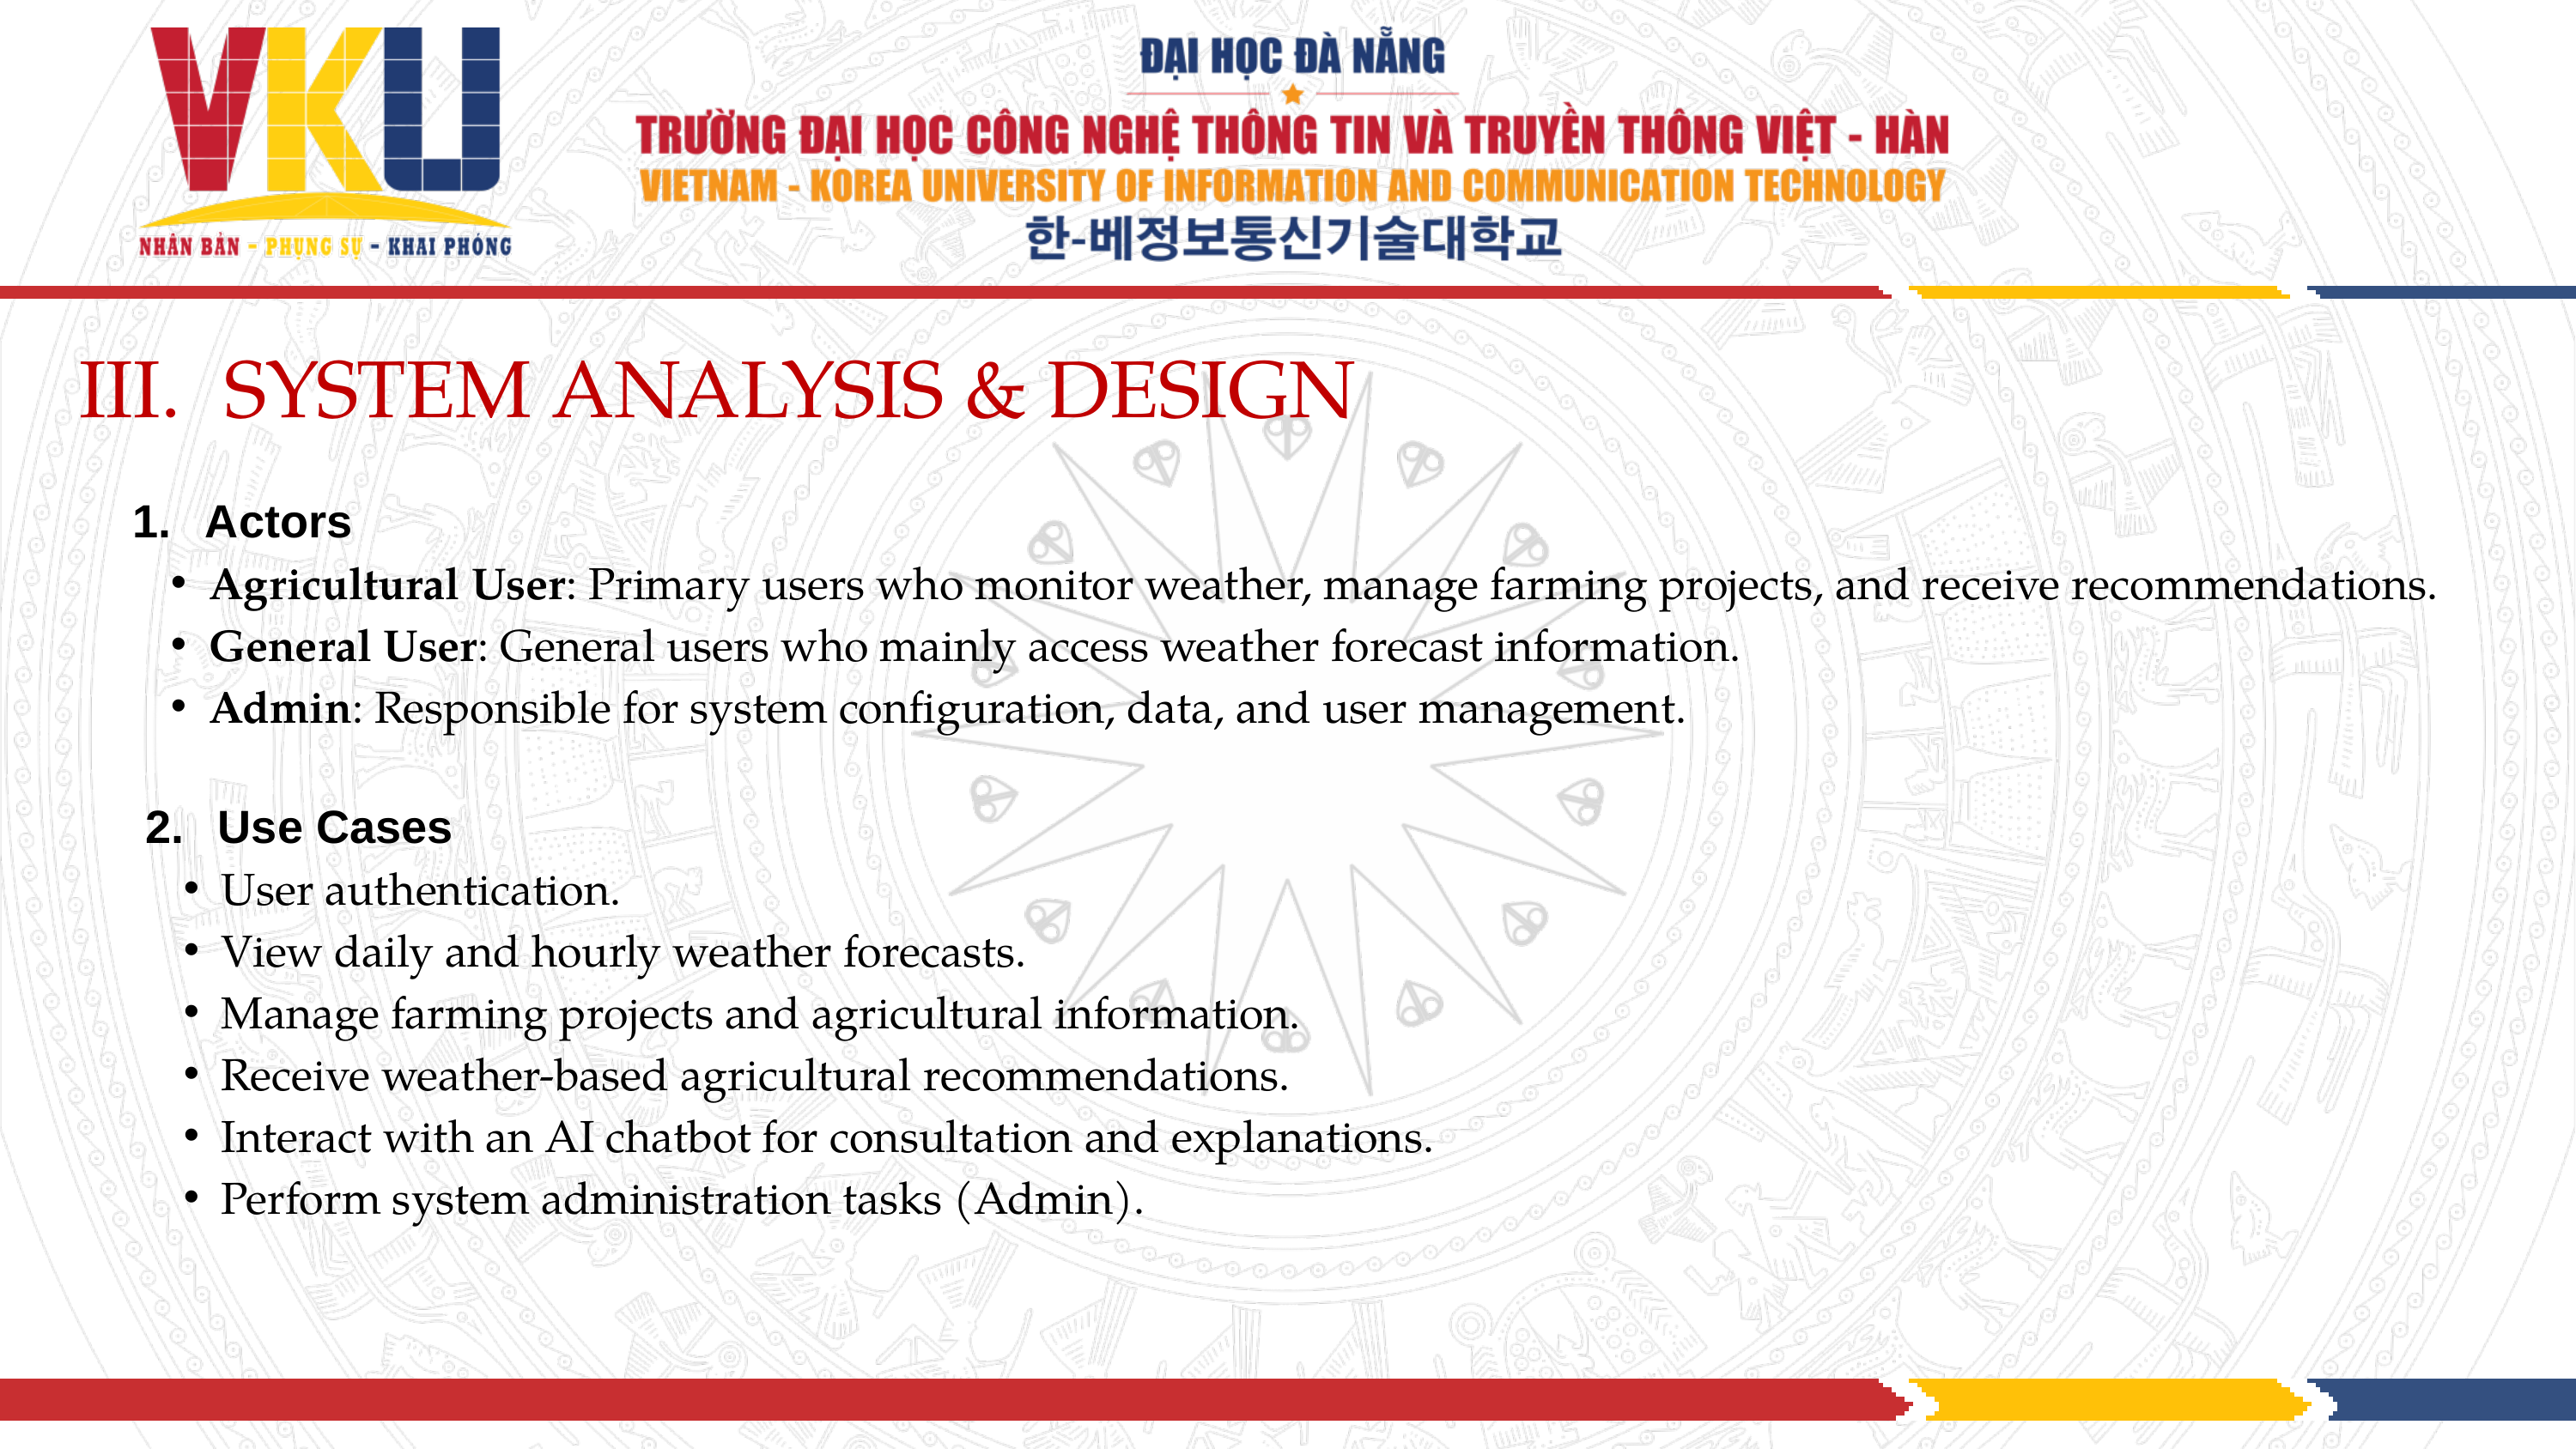

SYSTEM ANALYSIS & DESIGN
Actors
Agricultural User: Primary users who monitor weather, manage farming projects, and receive recommendations.
General User: General users who mainly access weather forecast information.
Admin: Responsible for system configuration, data, and user management.
Use Cases
User authentication.
View daily and hourly weather forecasts.
Manage farming projects and agricultural information.
Receive weather-based agricultural recommendations.
Interact with an AI chatbot for consultation and explanations.
Perform system administration tasks (Admin).